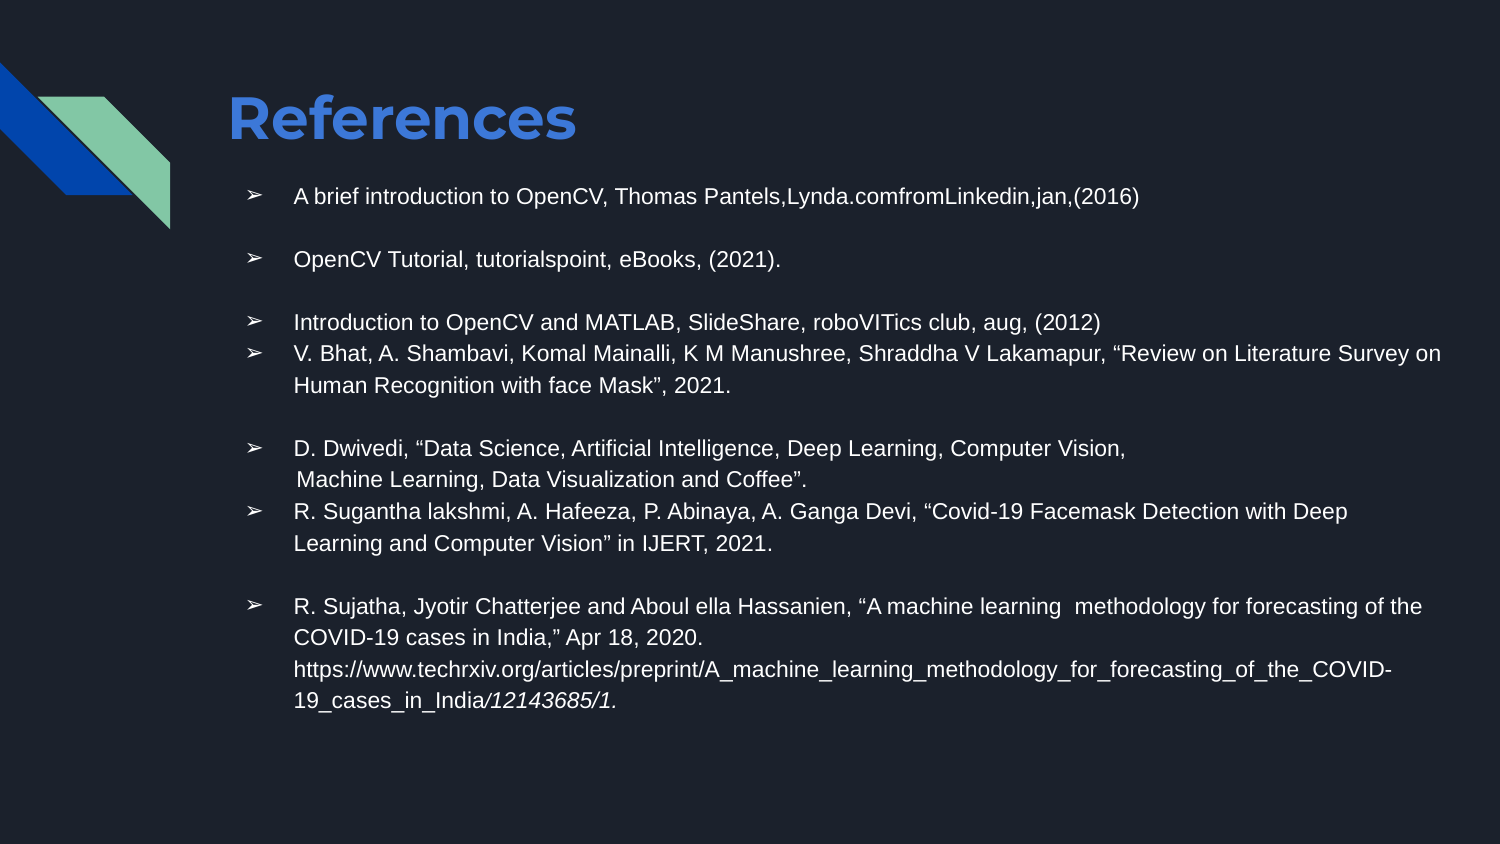

# References
A brief introduction to OpenCV, Thomas Pantels,Lynda.comfromLinkedin,jan,(2016)

OpenCV Tutorial, tutorialspoint, eBooks, (2021).

Introduction to OpenCV and MATLAB, SlideShare, roboVITics club, aug, (2012)
V. Bhat, A. Shambavi, Komal Mainalli, K M Manushree, Shraddha V Lakamapur, “Review on Literature Survey on Human Recognition with face Mask”, 2021.

D. Dwivedi, “Data Science, Artificial Intelligence, Deep Learning, Computer Vision,
            Machine Learning, Data Visualization and Coffee”.
R. Sugantha lakshmi, A. Hafeeza, P. Abinaya, A. Ganga Devi, “Covid-19 Facemask Detection with Deep Learning and Computer Vision” in IJERT, 2021.

R. Sujatha, Jyotir Chatterjee and Aboul ella Hassanien, “A machine learning  methodology for forecasting of the COVID-19 cases in India,” Apr 18, 2020.    https://www.techrxiv.org/articles/preprint/A_machine_learning_methodology_for_forecasting_of_the_COVID-19_cases_in_India/12143685/1.